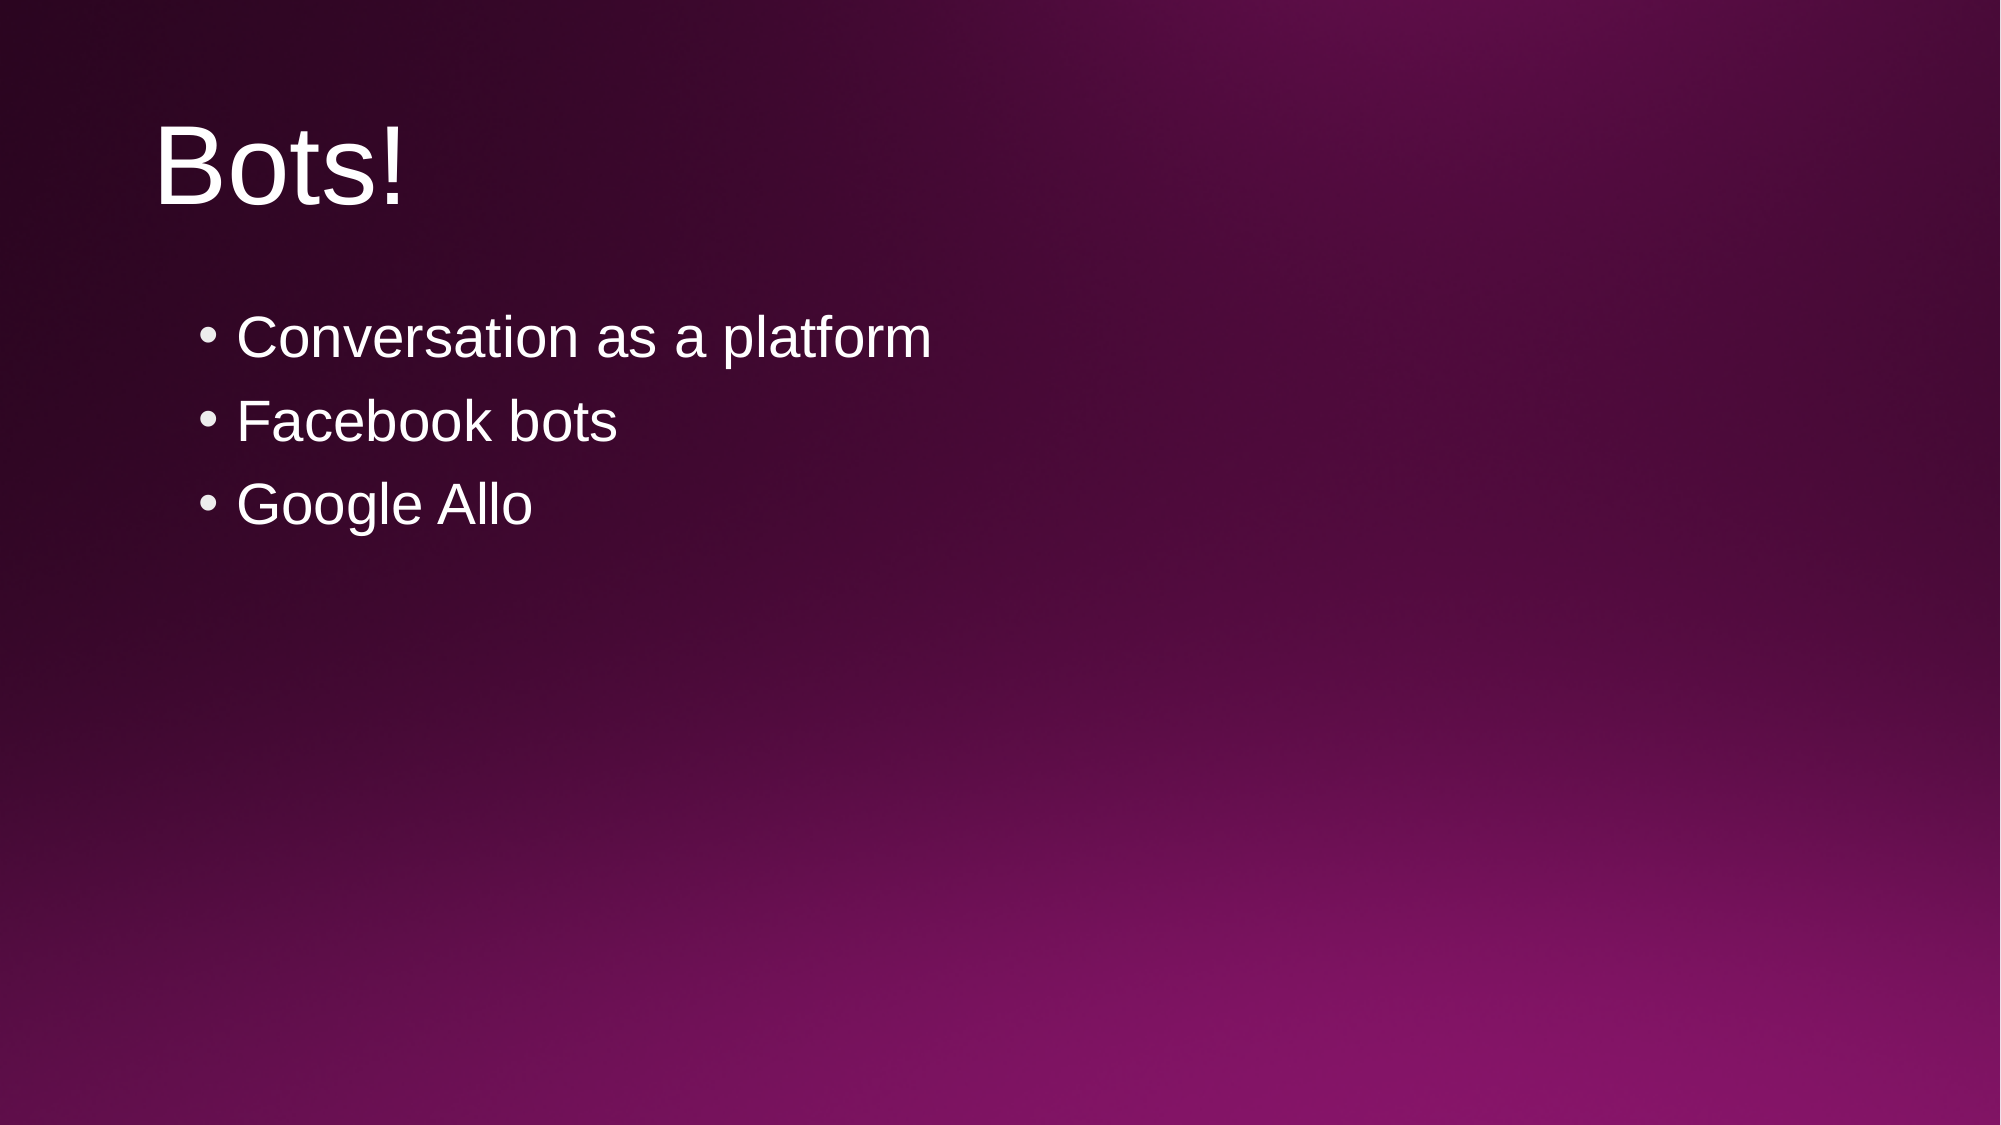

# Bots!
Conversation as a platform
Facebook bots
Google Allo